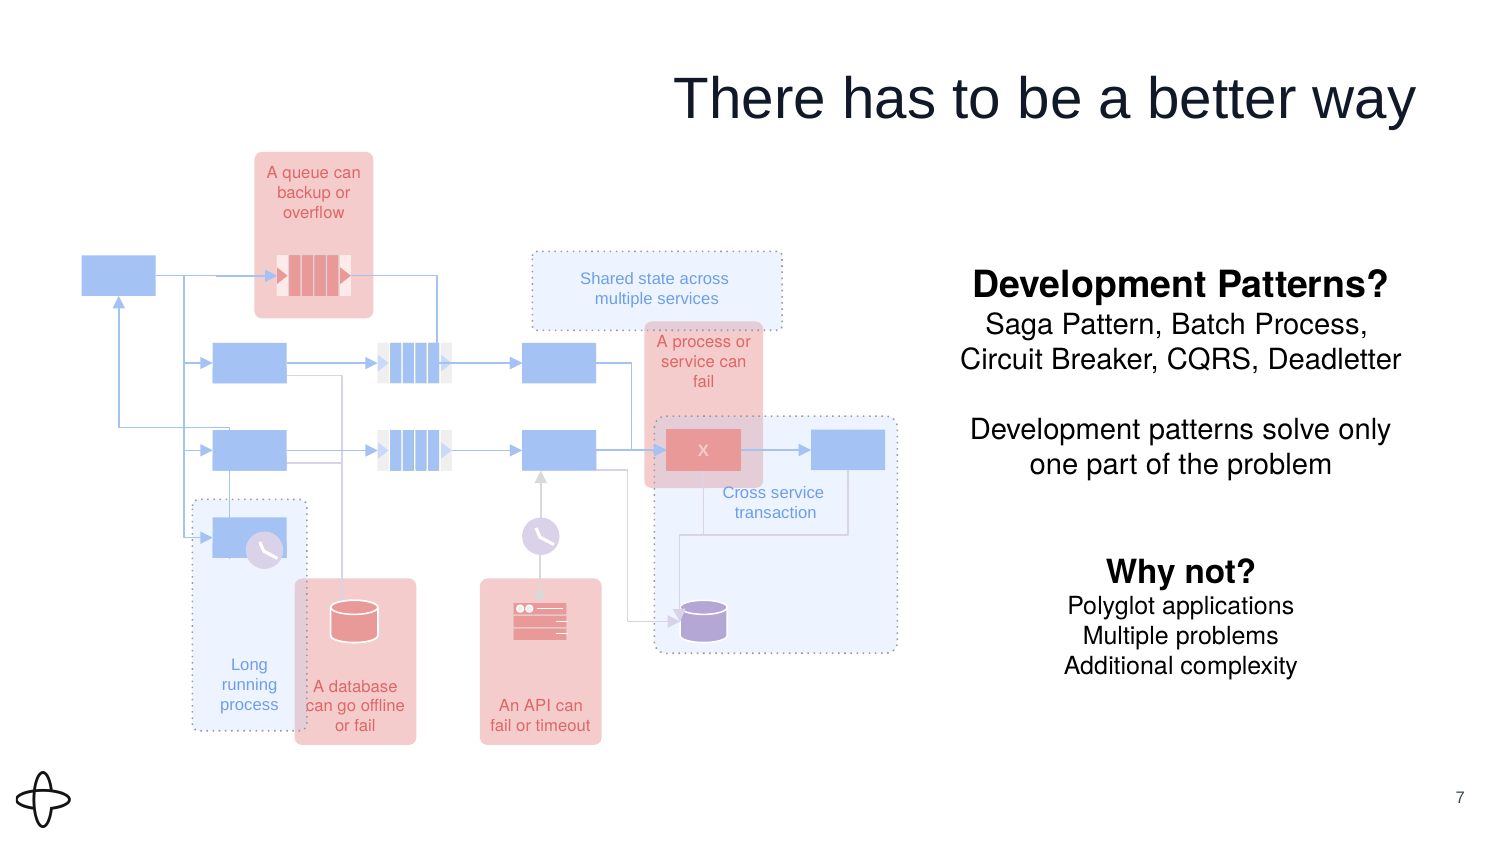

# There has to be a better way!
A queue can backup or overflow
Development Patterns?
Saga Pattern, Batch Process,
Circuit Breaker, CQRS, Deadletter

Development patterns solve only one part of the problem

Why not?
Polyglot applications
Multiple problems
Additional complexity

Shared state across
multiple services

A process or service can fail

Cross service
transaction

X

Long running process

A database can go offline or fail
An API can fail or timeout

7